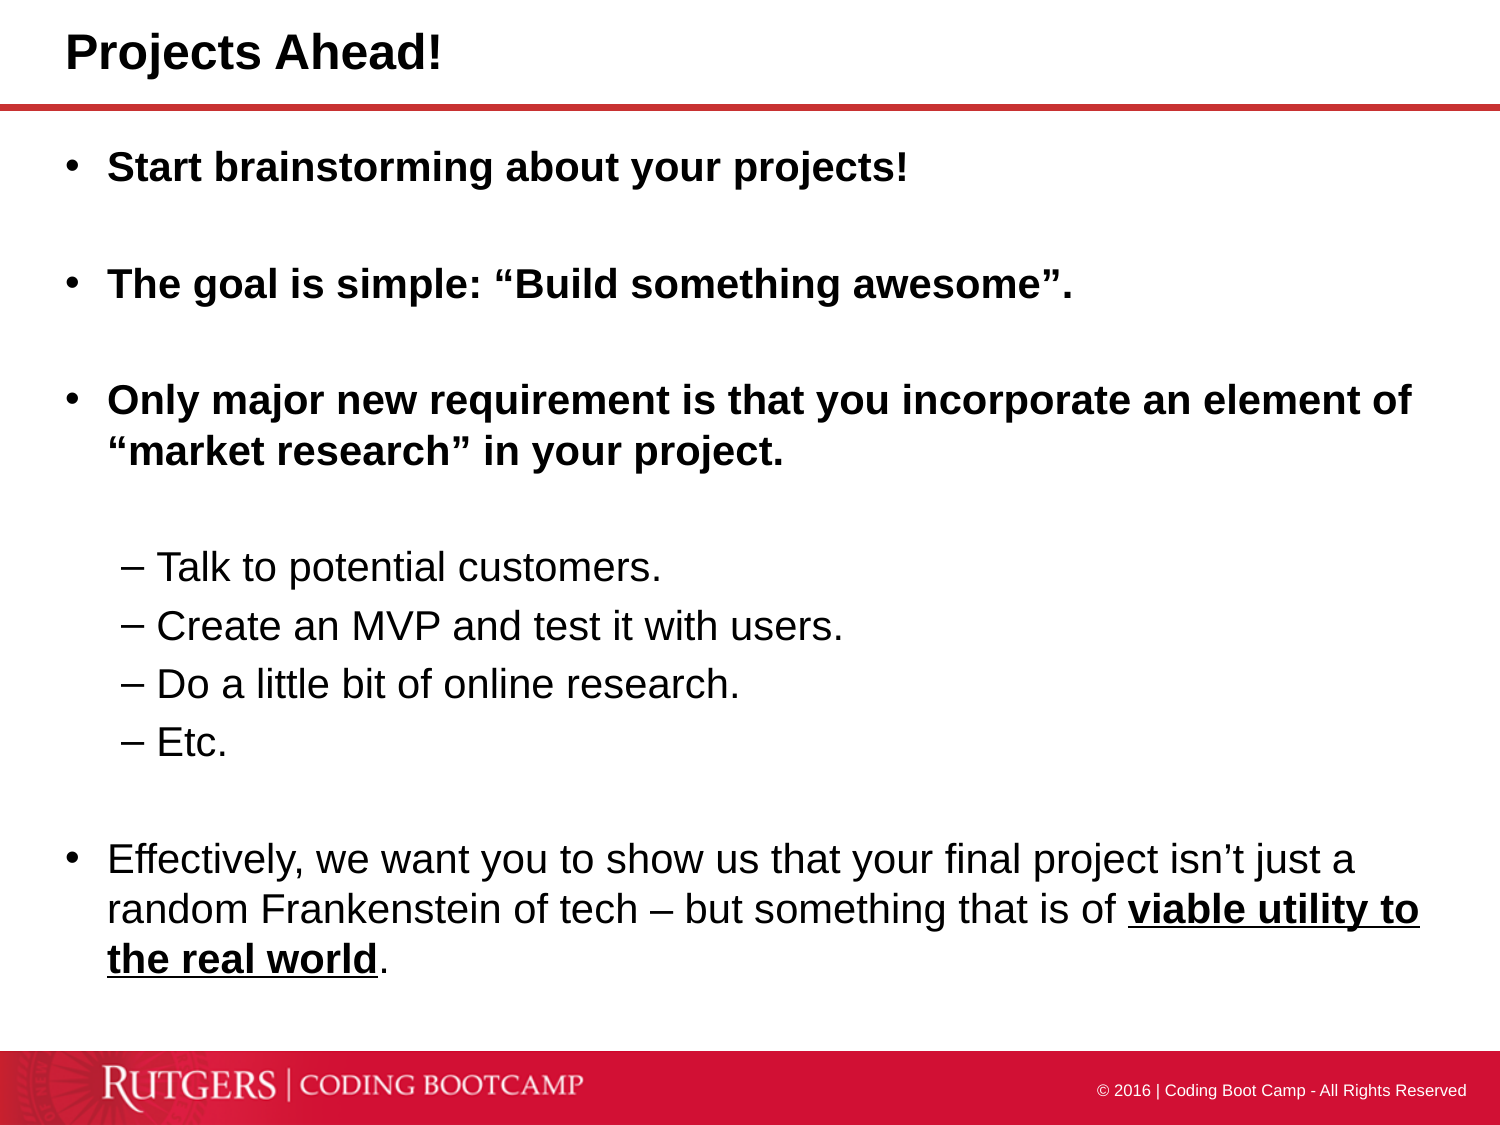

# Projects Ahead!
Start brainstorming about your projects!

The goal is simple: “Build something awesome”.

Only major new requirement is that you incorporate an element of “market research” in your project.

Talk to potential customers.
Create an MVP and test it with users.
Do a little bit of online research.
Etc.

Effectively, we want you to show us that your final project isn’t just a random Frankenstein of tech – but something that is of viable utility to the real world.